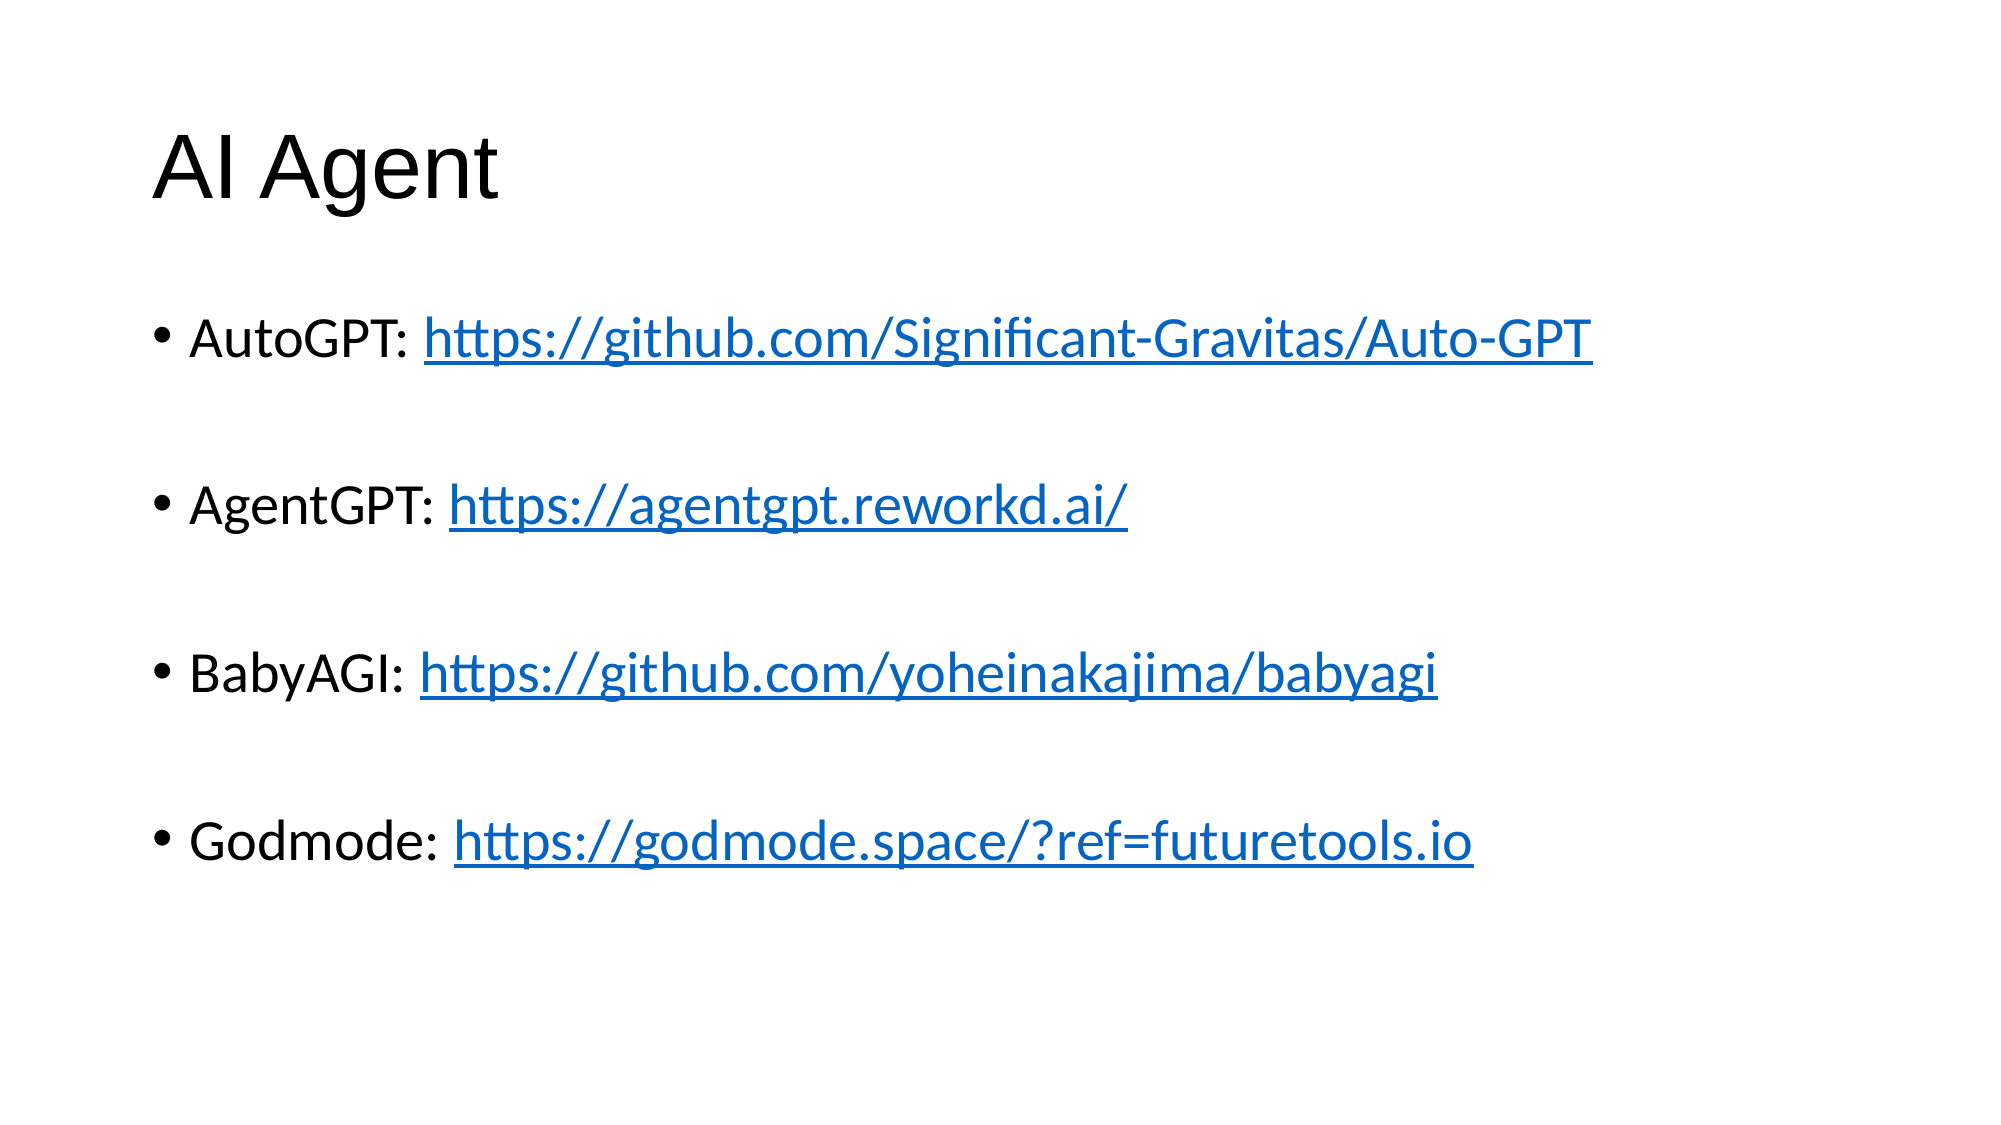

# AI Agent
AutoGPT: https://github.com/Significant-Gravitas/Auto-GPT

AgentGPT: https://agentgpt.reworkd.ai/

BabyAGI: https://github.com/yoheinakajima/babyagi

Godmode: https://godmode.space/?ref=futuretools.io